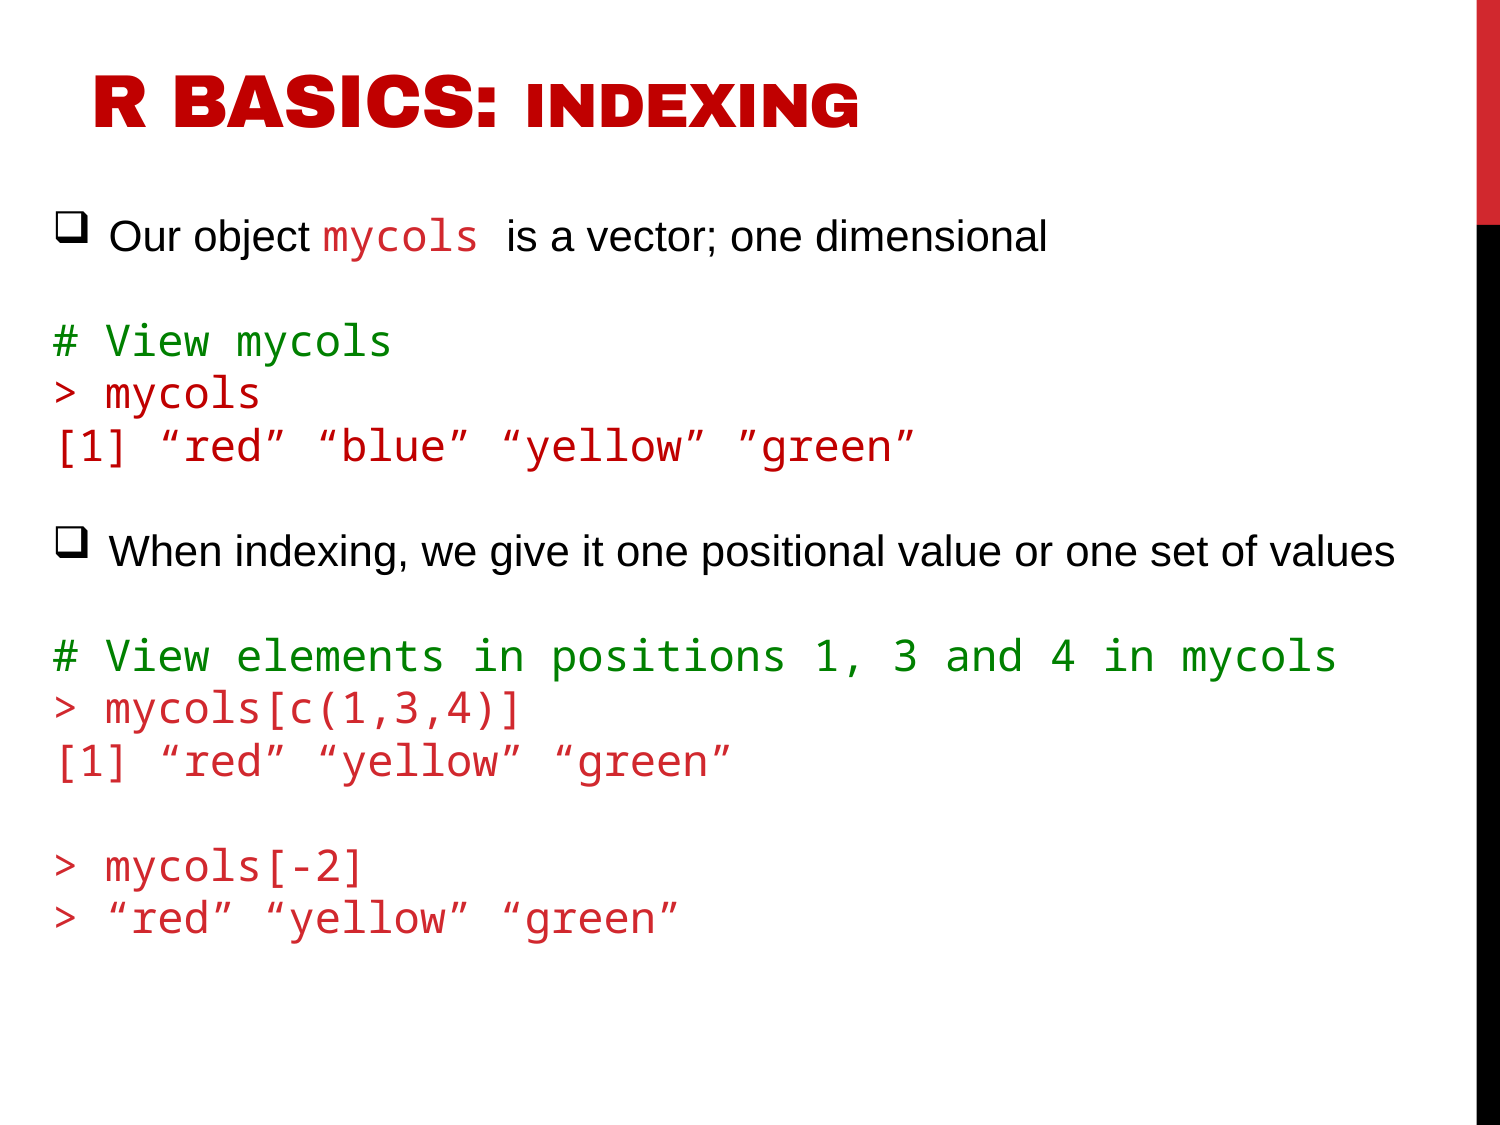

# R basics: indexing
Our object mycols is a vector; one dimensional

# View mycols
> mycols
[1] “red” “blue” “yellow” ”green”

When indexing, we give it one positional value or one set of values

# View elements in positions 1, 3 and 4 in mycols
> mycols[c(1,3,4)]
[1] “red” “yellow” “green”

> mycols[-2]
> “red” “yellow” “green”